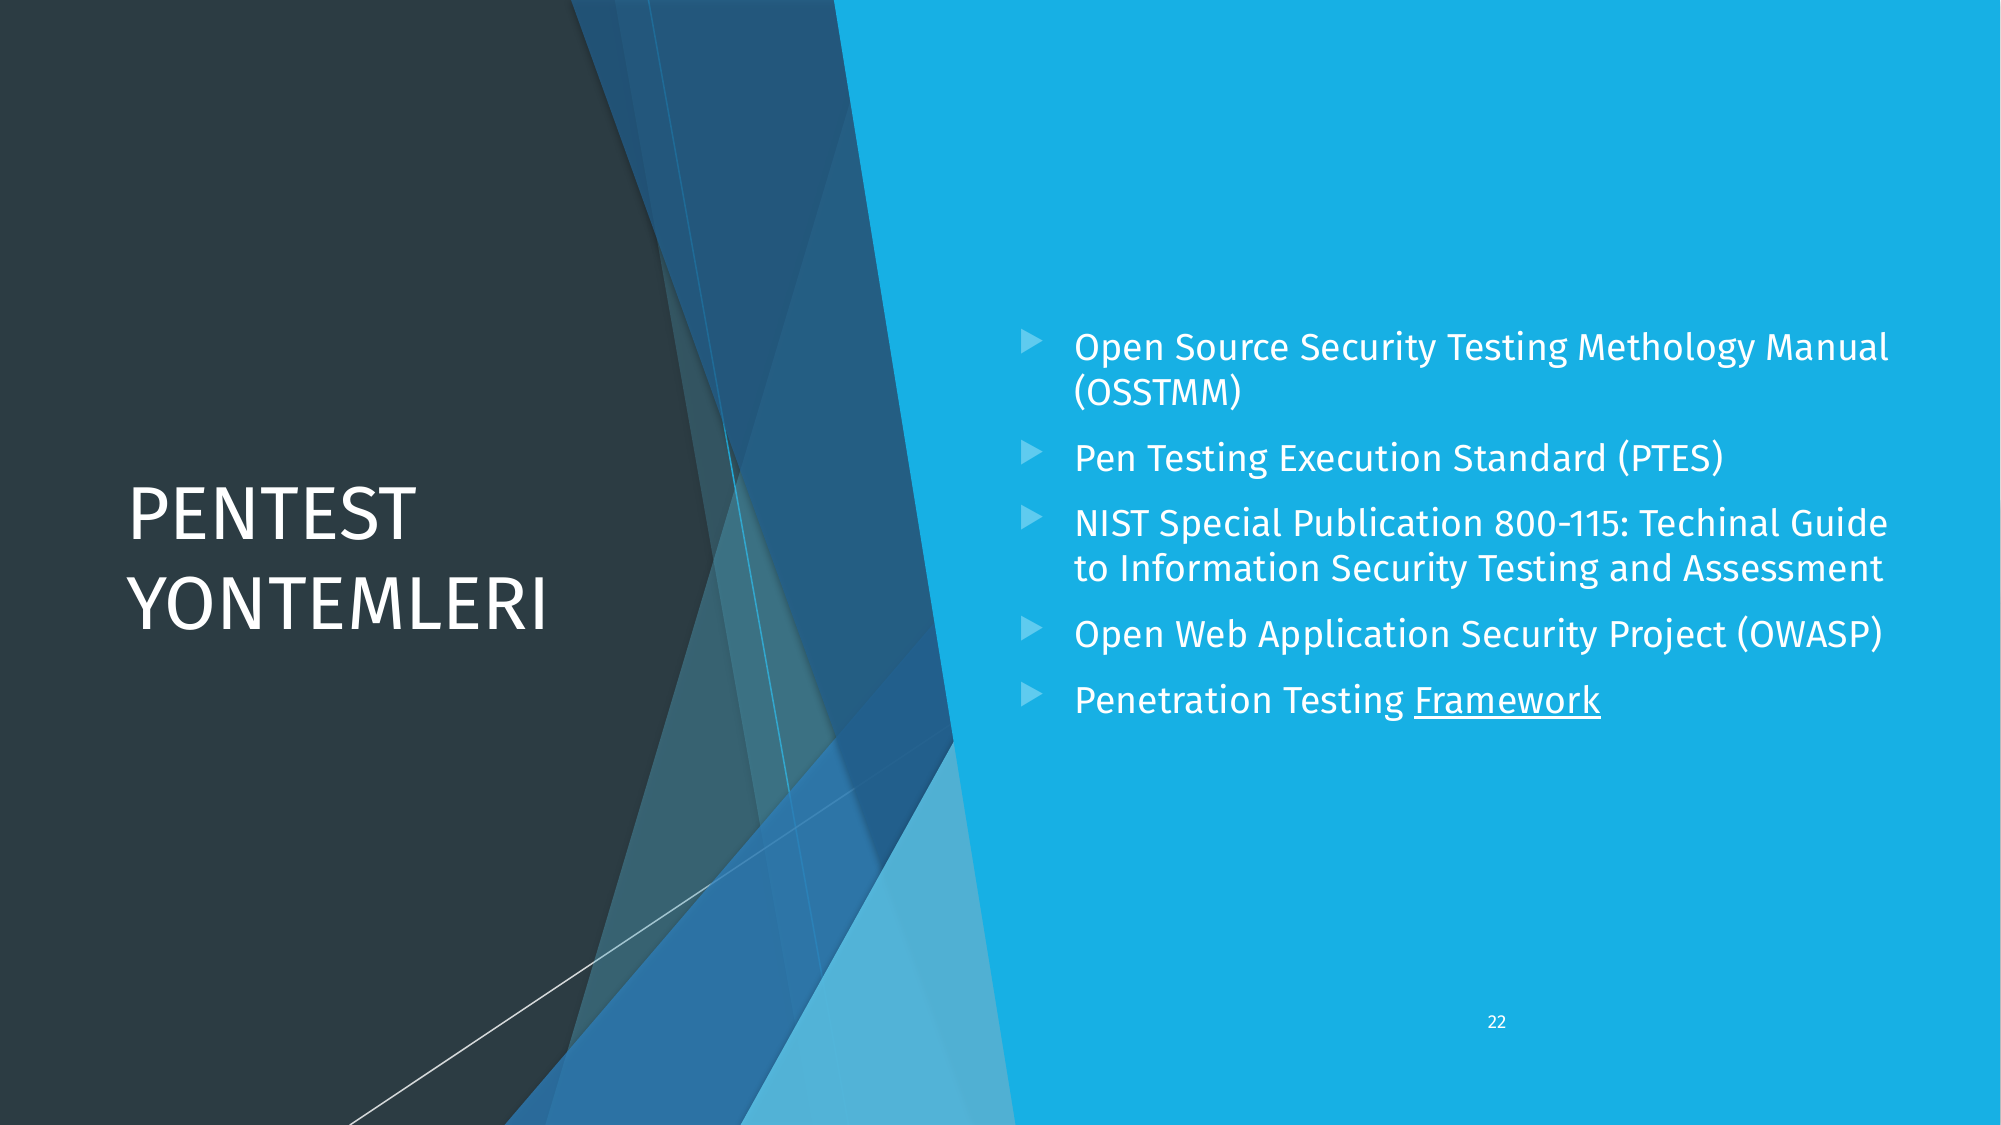

# PENTEST YONTEMLERI
Open Source Security Testing Methology Manual (OSSTMM)
Pen Testing Execution Standard (PTES)
NIST Special Publication 800-115: Techinal Guide to Information Security Testing and Assessment
Open Web Application Security Project (OWASP)
Penetration Testing Framework

22